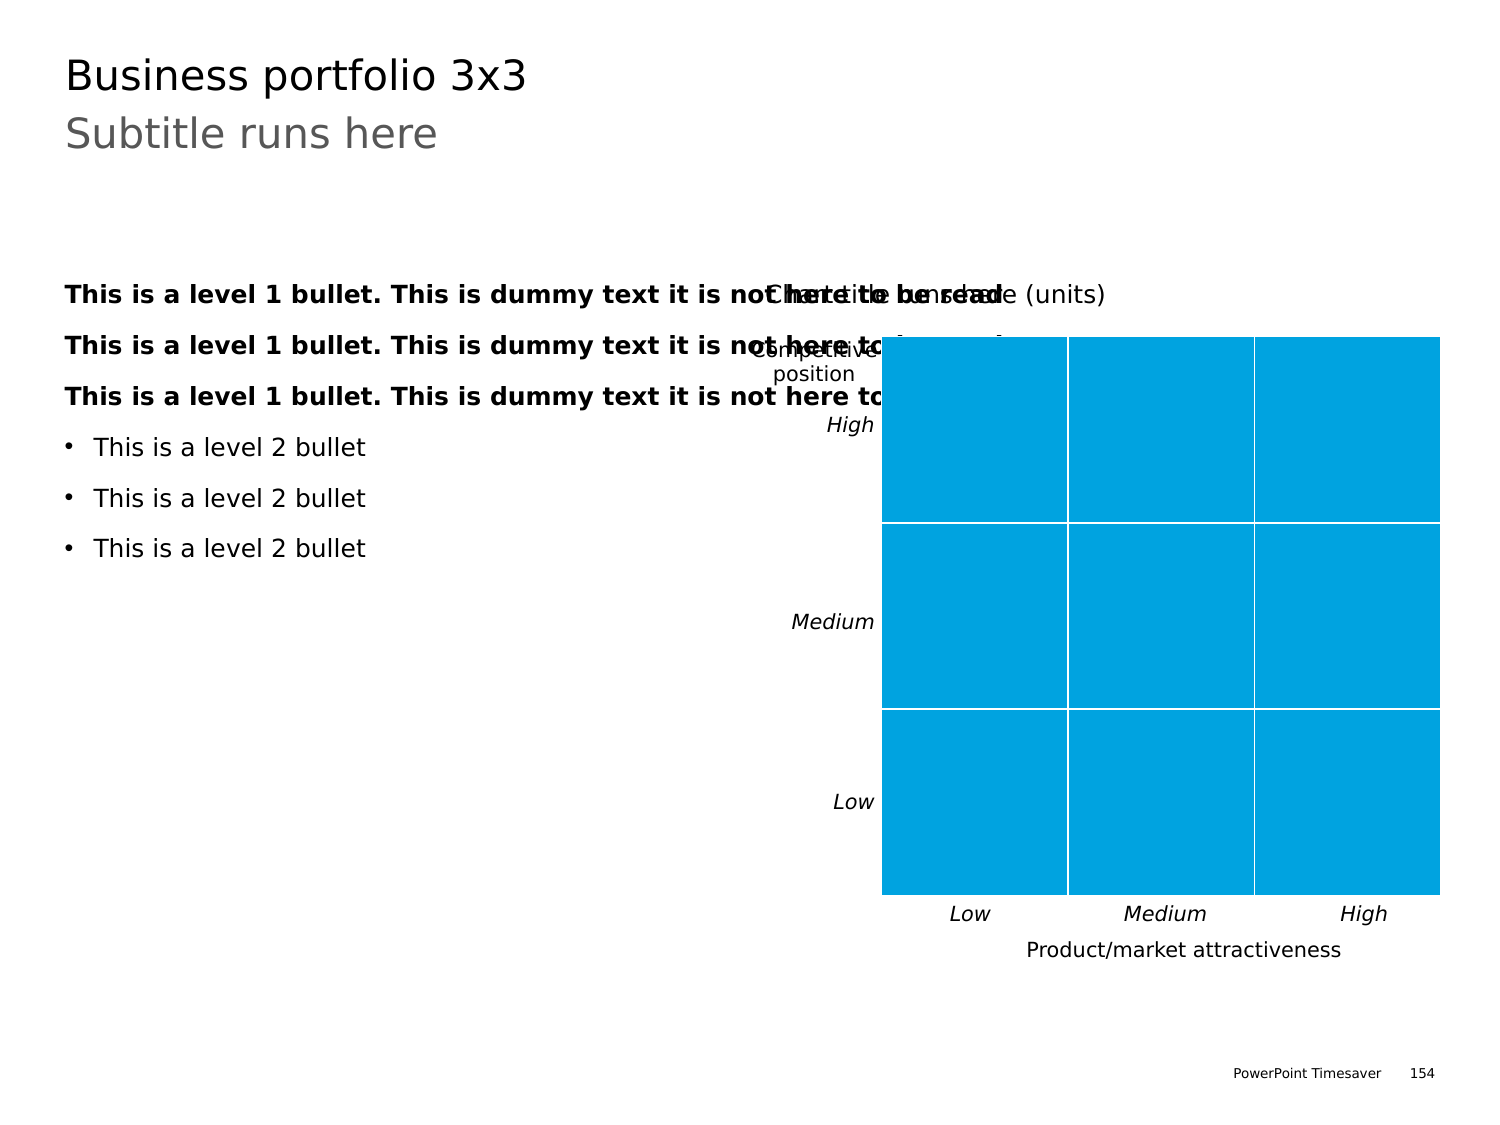

# Business portfolio 3x3
Subtitle runs here
Chart title runs here (units)
This is a level 1 bullet. This is dummy text it is not here to be read
This is a level 1 bullet. This is dummy text it is not here to be read
This is a level 1 bullet. This is dummy text it is not here to be read
This is a level 2 bullet
This is a level 2 bullet
This is a level 2 bullet

Competitive position
High
Medium
Low
Low
Medium
High
Product/market attractiveness